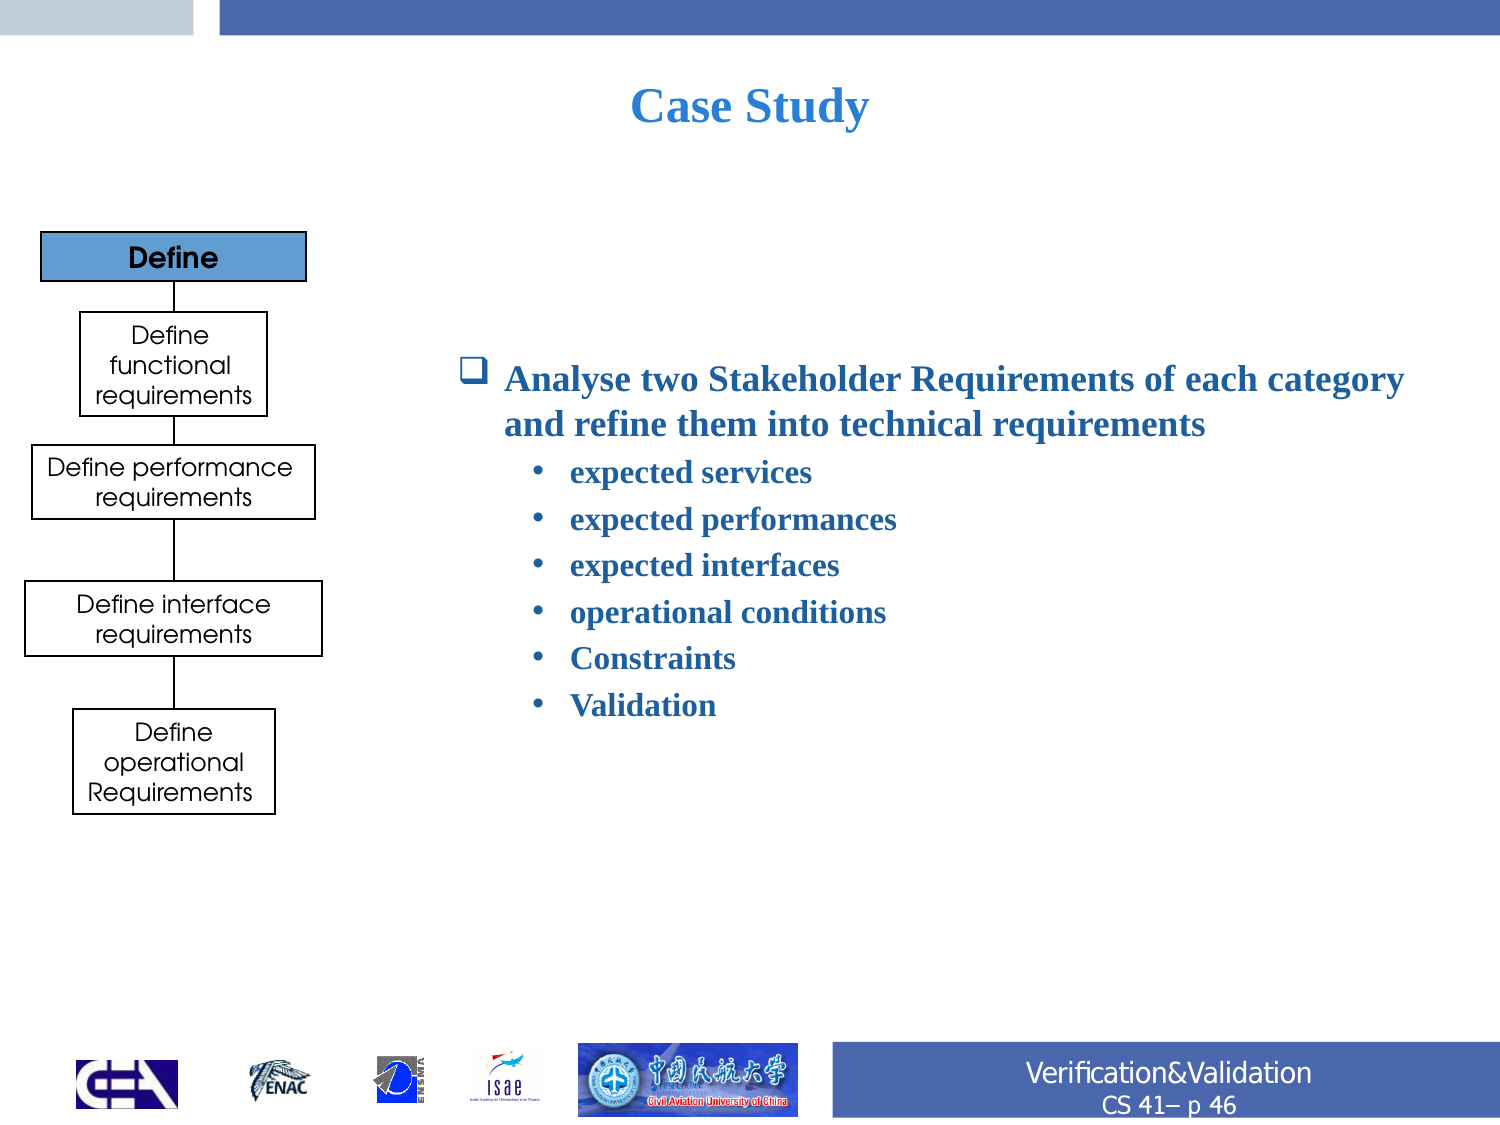

# Case Study

Analyse two Stakeholder Requirements of each category and refine them into technical requirements
expected services
expected performances
expected interfaces
operational conditions
Constraints
Validation
Define
Define
functional
requirements
Define performance
requirements
Define interface requirements
Define
operational Requirements